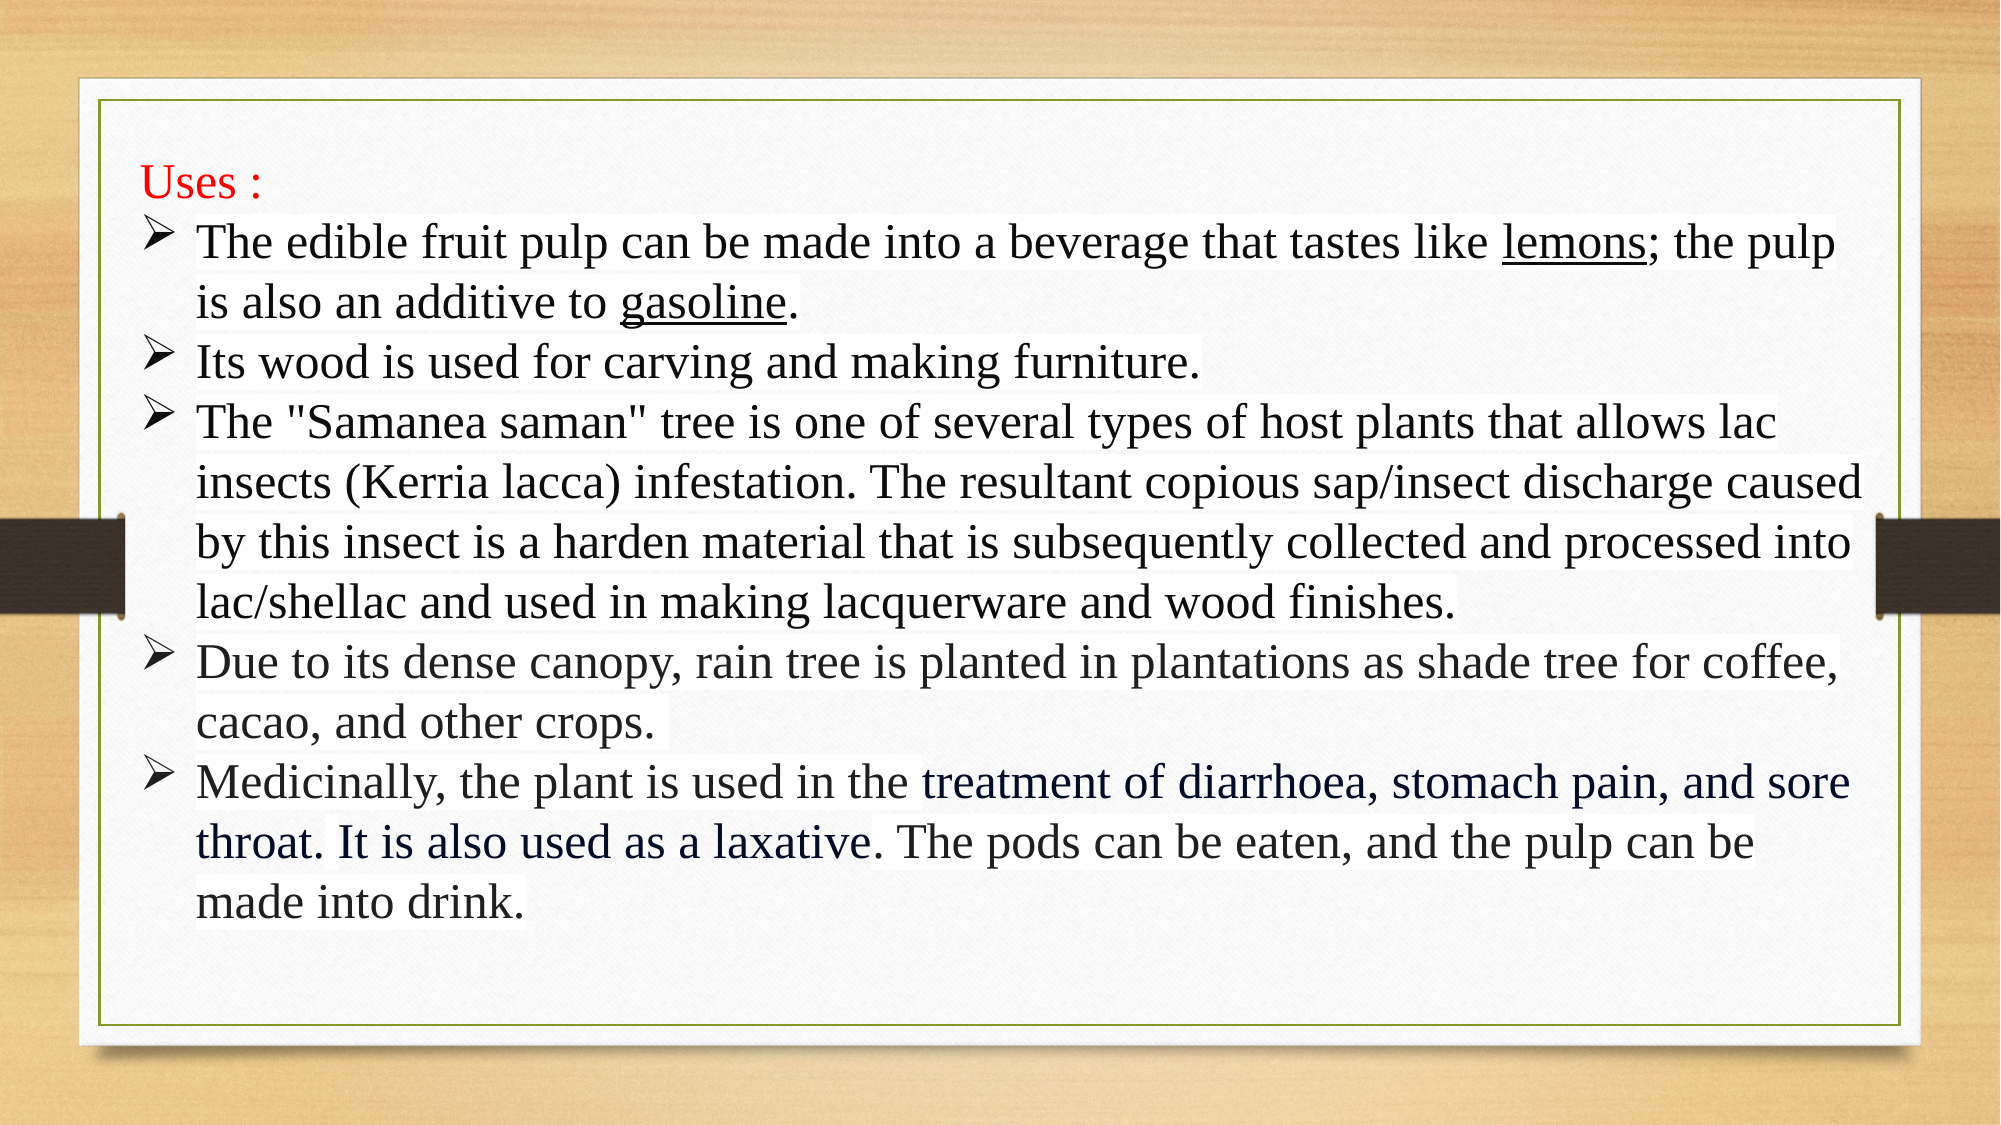

Uses :
The edible fruit pulp can be made into a beverage that tastes like lemons; the pulp is also an additive to gasoline.
Its wood is used for carving and making furniture.
The "Samanea saman" tree is one of several types of host plants that allows lac insects (Kerria lacca) infestation. The resultant copious sap/insect discharge caused by this insect is a harden material that is subsequently collected and processed into lac/shellac and used in making lacquerware and wood finishes.
Due to its dense canopy, rain tree is planted in plantations as shade tree for coffee, cacao, and other crops.
Medicinally, the plant is used in the treatment of diarrhoea, stomach pain, and sore throat. It is also used as a laxative. The pods can be eaten, and the pulp can be made into drink.